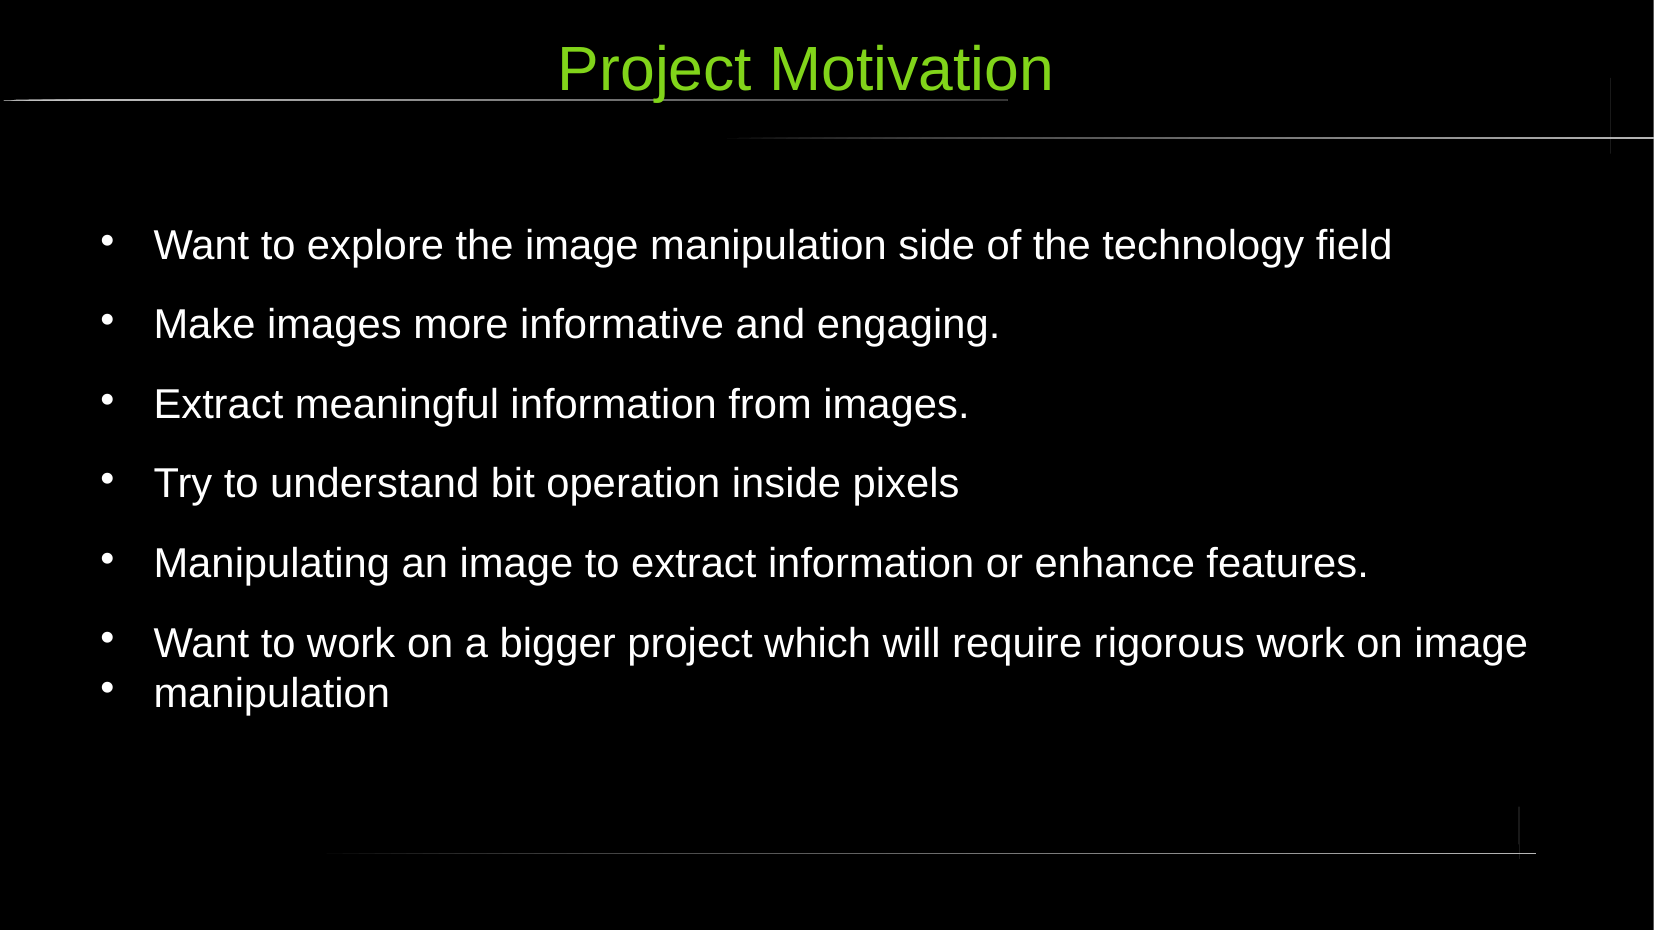

# Project Motivation
Want to explore the image manipulation side of the technology field
Make images more informative and engaging.
Extract meaningful information from images.
Try to understand bit operation inside pixels
Manipulating an image to extract information or enhance features.
Want to work on a bigger project which will require rigorous work on image
manipulation
5